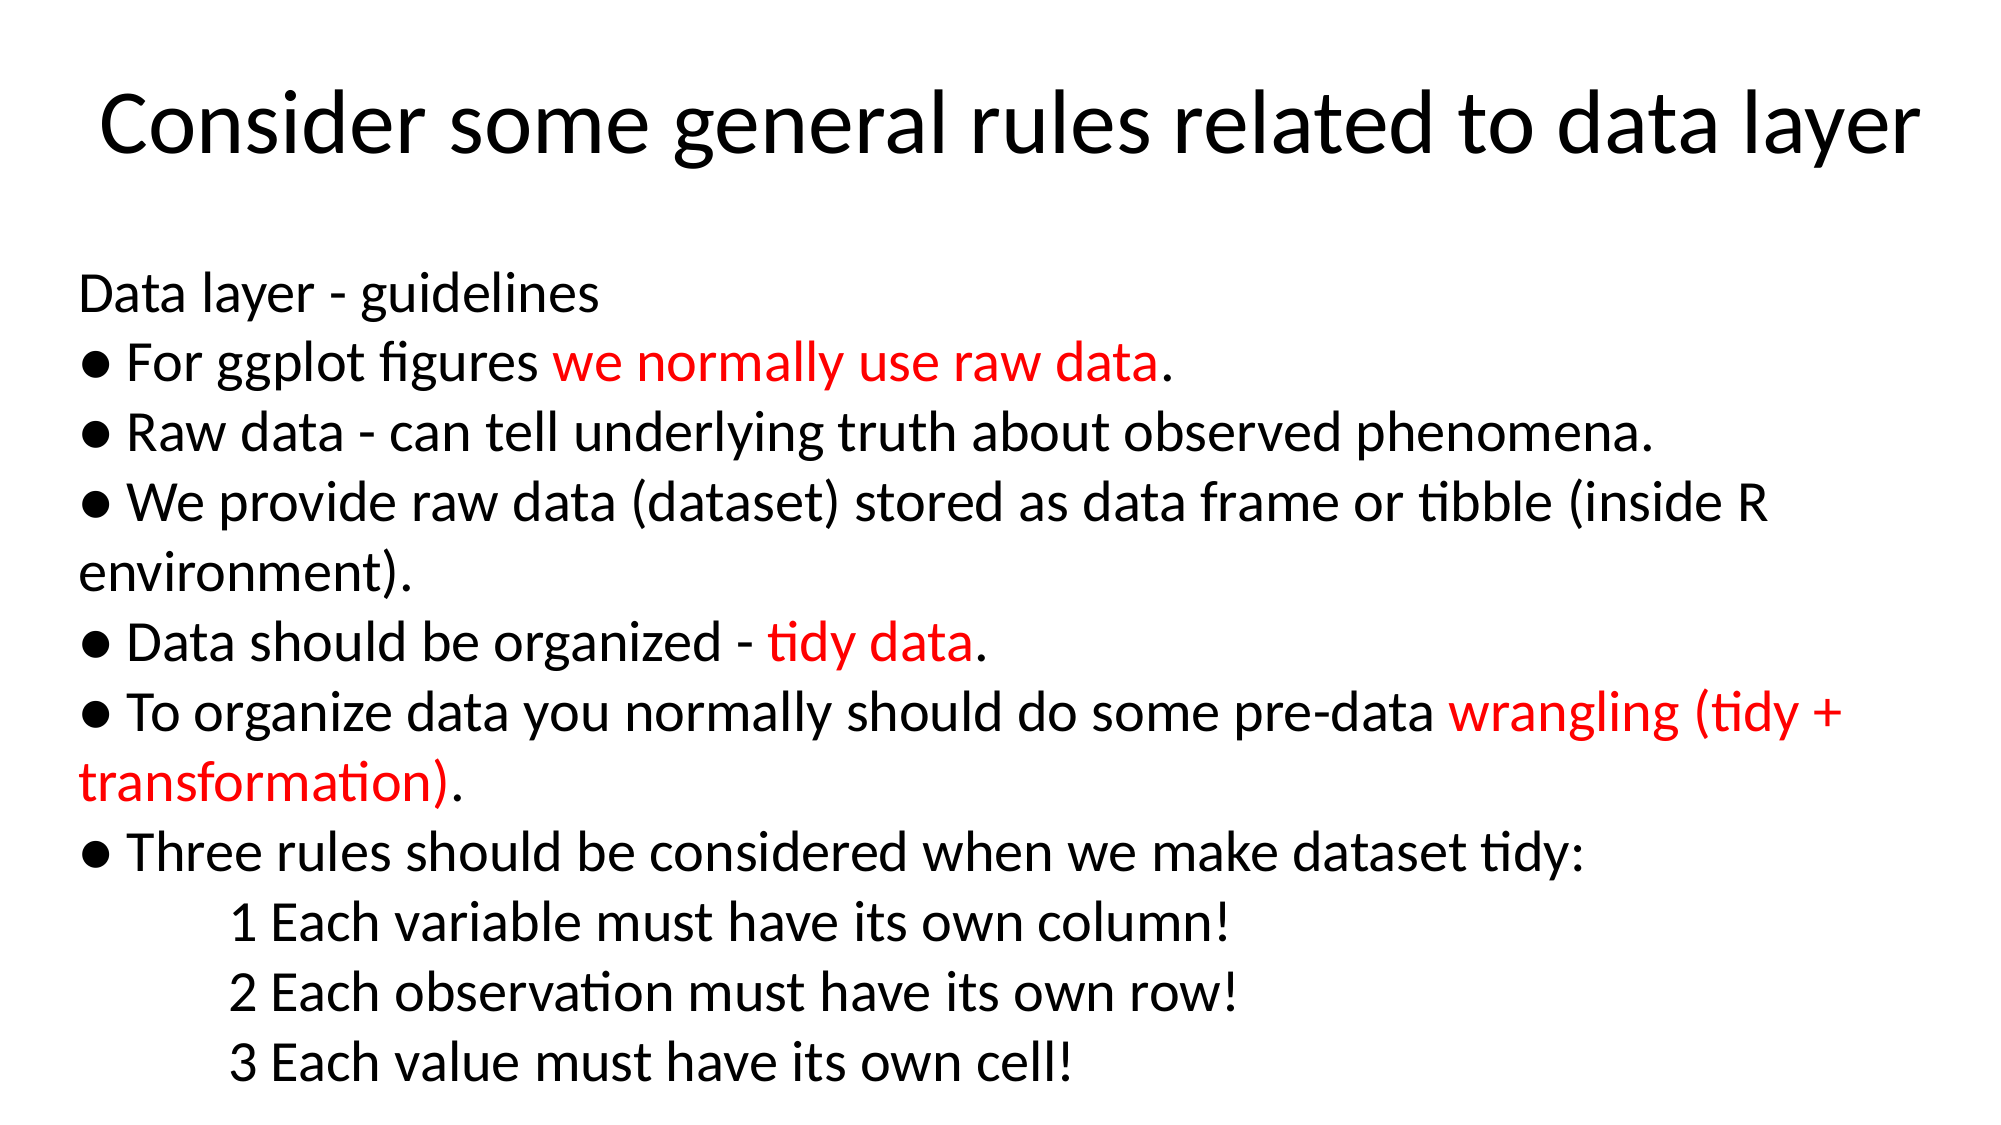

Consider some general rules related to data layer
Data layer - guidelines
● For ggplot figures we normally use raw data.
● Raw data - can tell underlying truth about observed phenomena.
● We provide raw data (dataset) stored as data frame or tibble (inside R environment).
● Data should be organized - tidy data.
● To organize data you normally should do some pre-data wrangling (tidy + transformation).
● Three rules should be considered when we make dataset tidy:
	1 Each variable must have its own column!
	2 Each observation must have its own row!
	3 Each value must have its own cell!